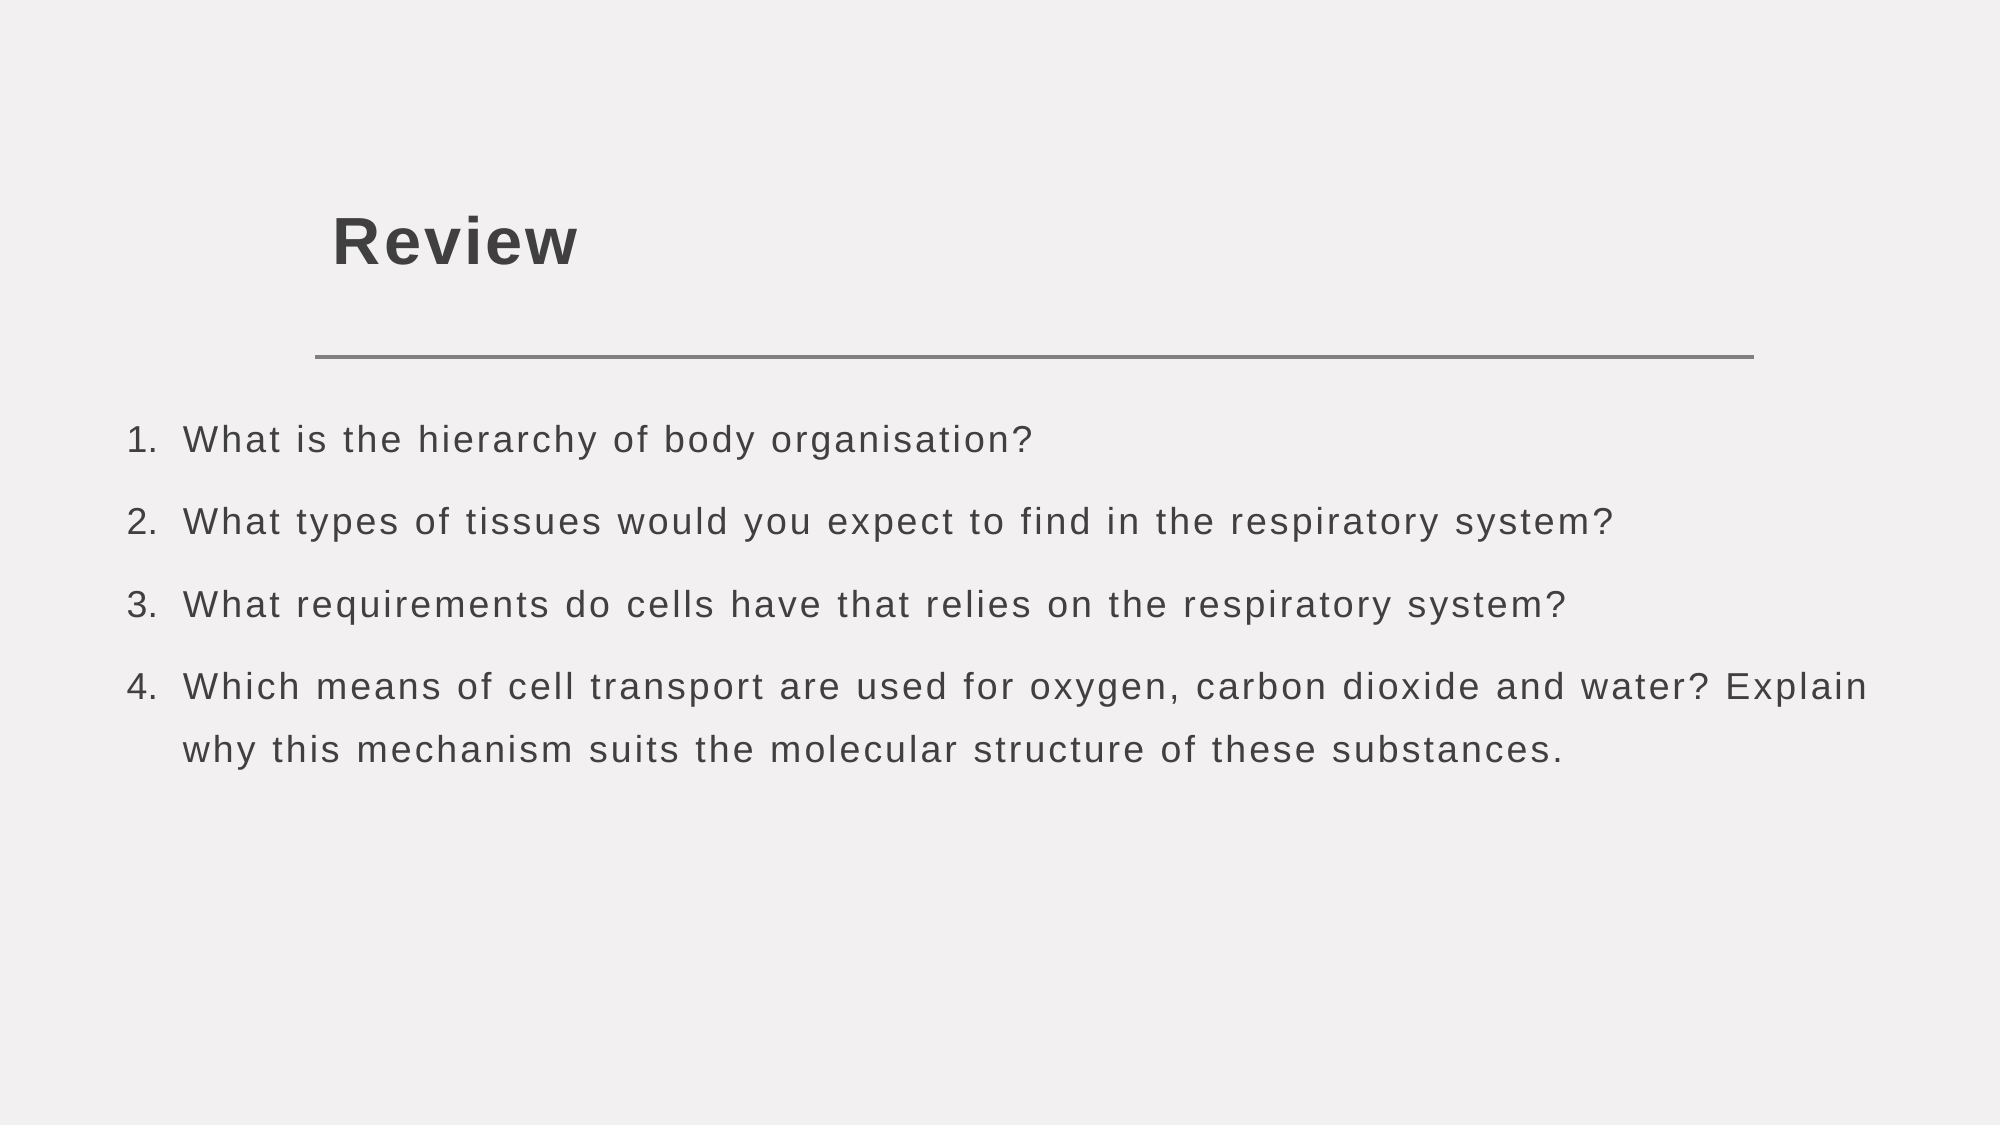

# Review
What is the hierarchy of body organisation?
What types of tissues would you expect to find in the respiratory system?
What requirements do cells have that relies on the respiratory system?
Which means of cell transport are used for oxygen, carbon dioxide and water? Explain why this mechanism suits the molecular structure of these substances.